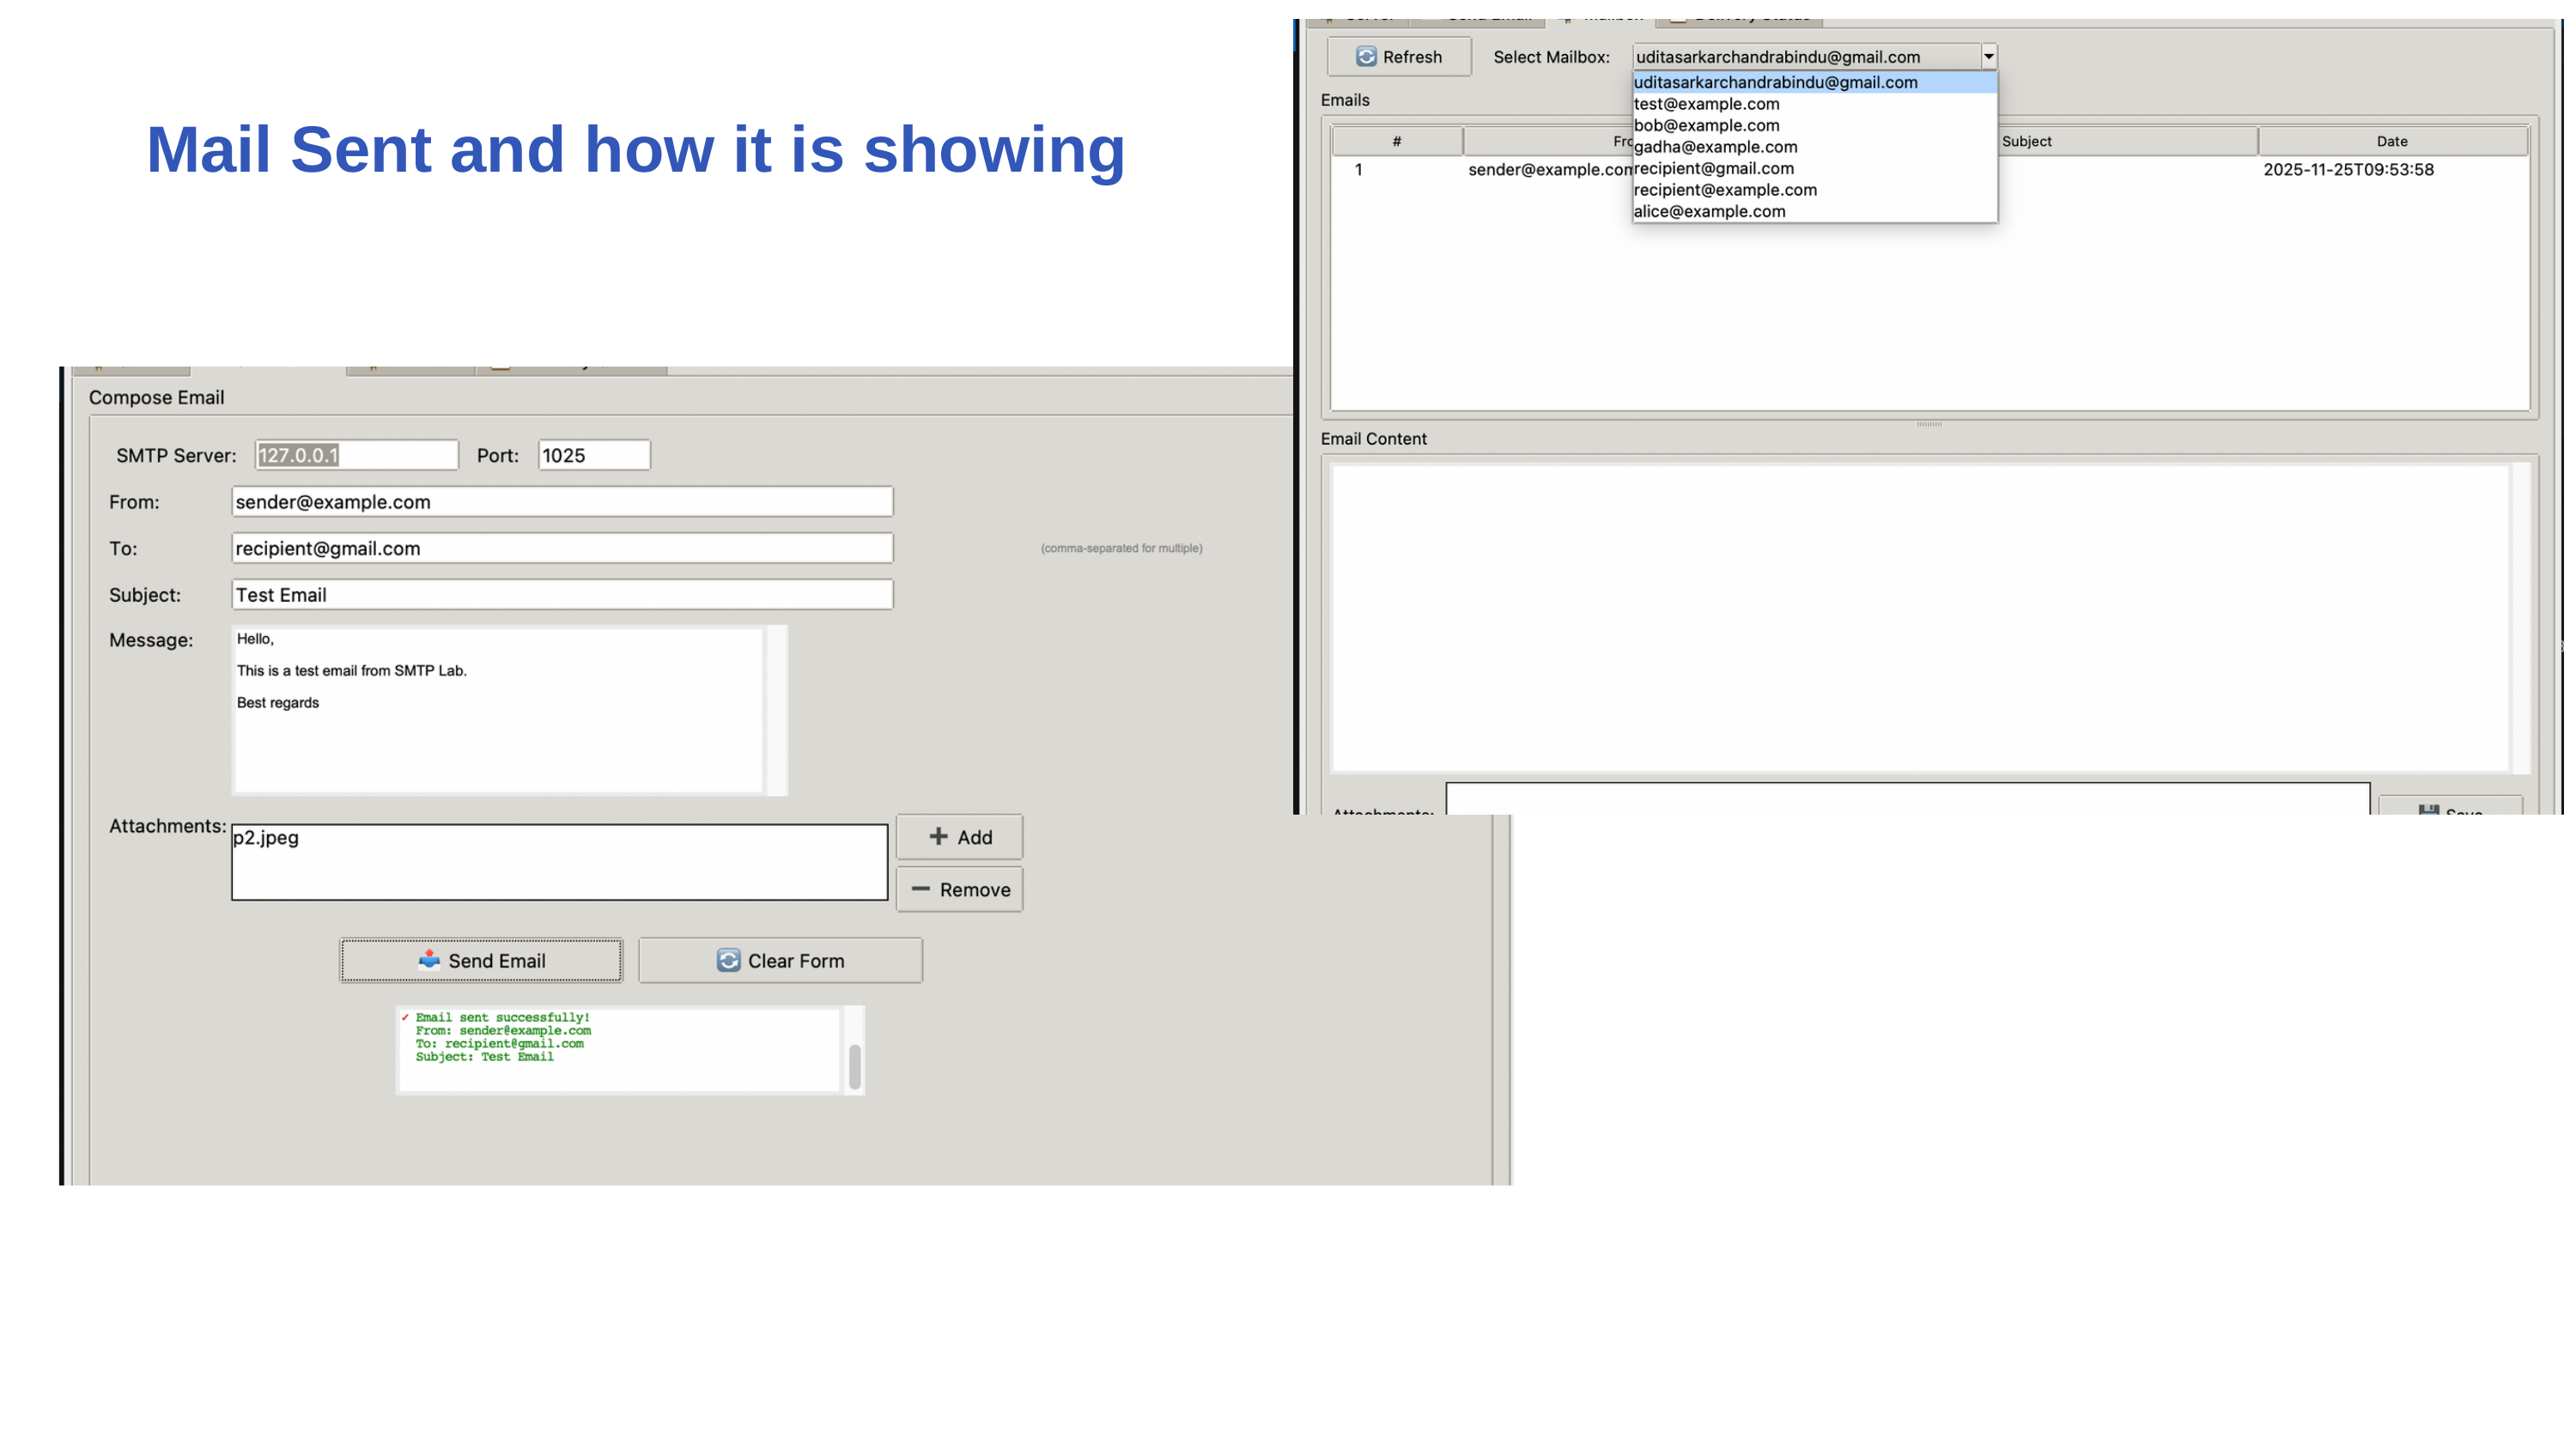

Mail Sent and how it is showing